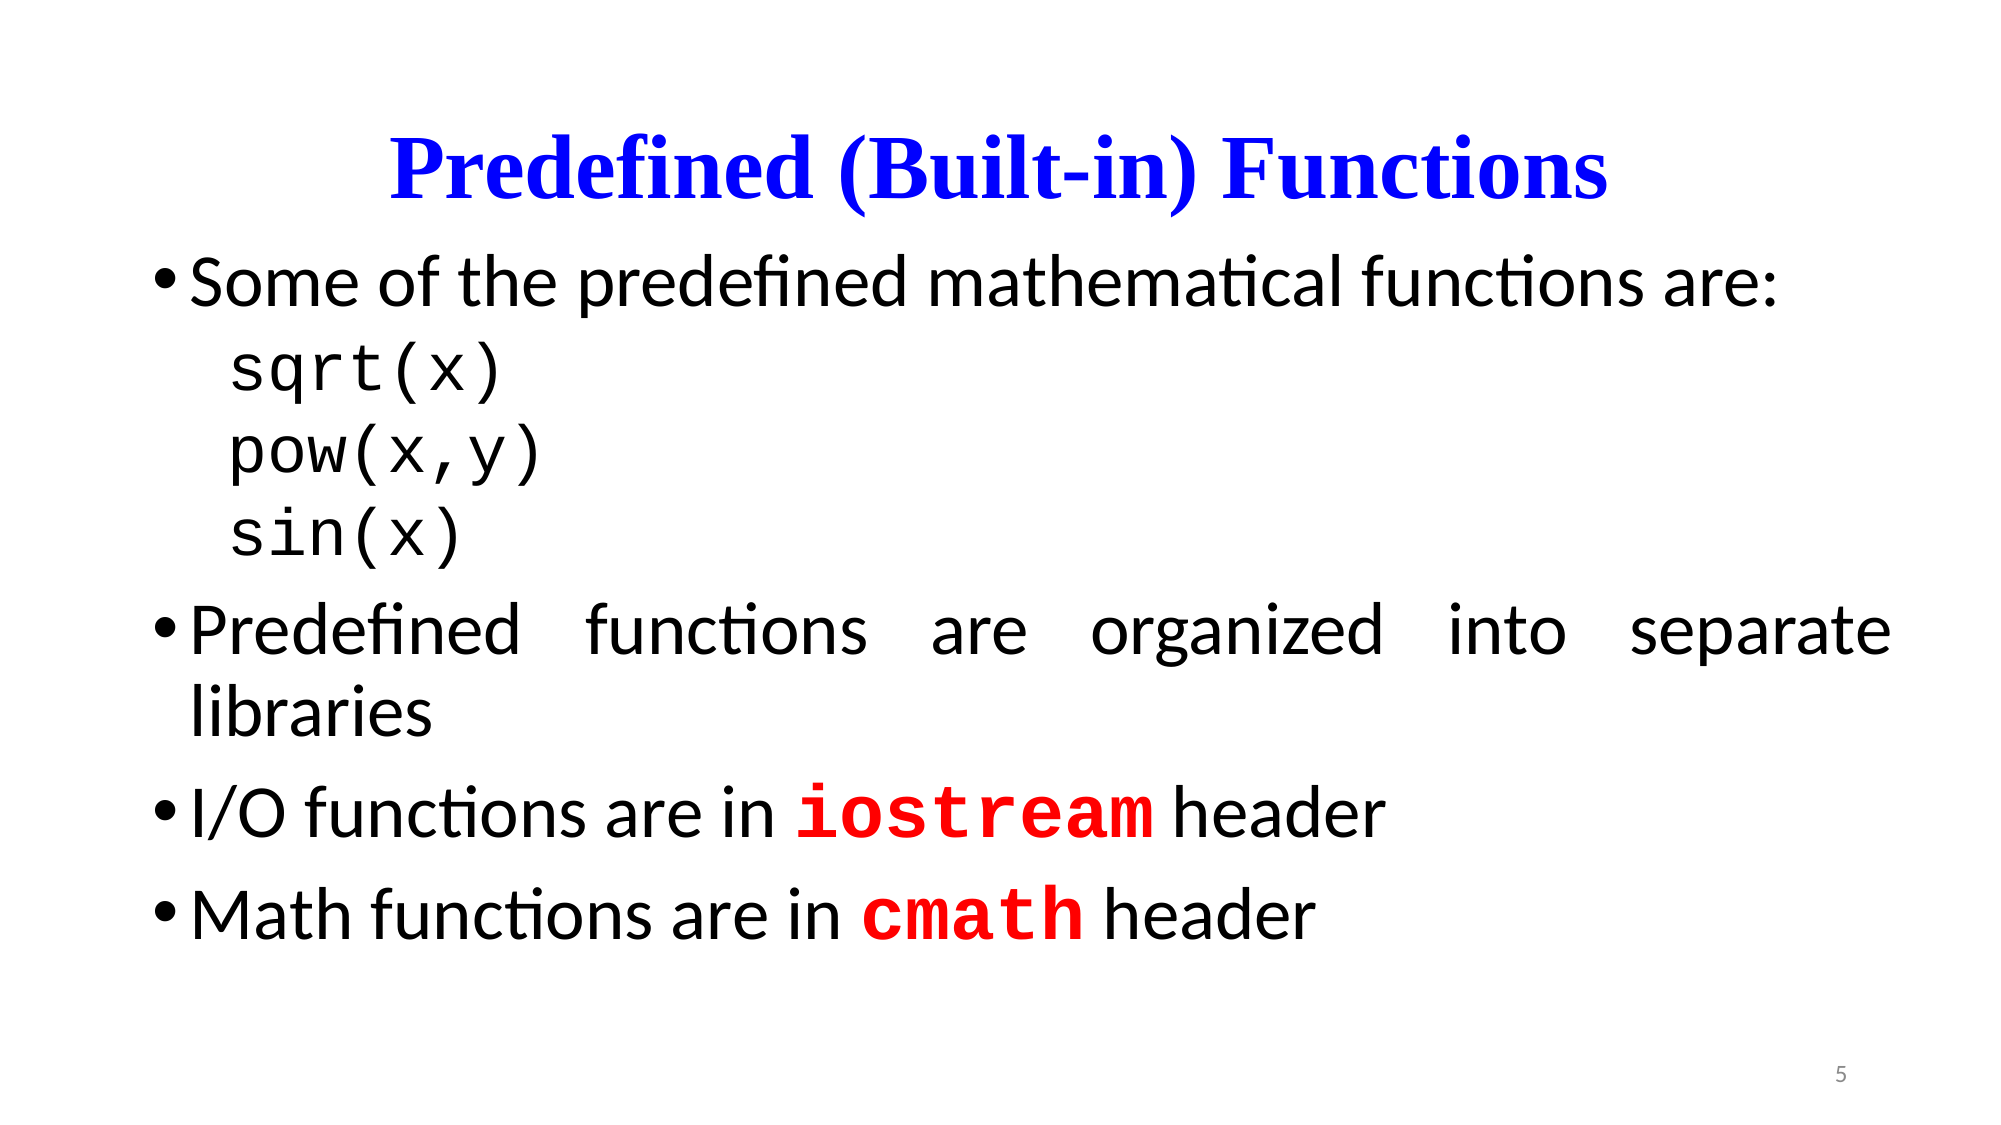

# Predefined (Built-in) Functions
Some of the predefined mathematical functions are:
sqrt(x)
pow(x,y)
sin(x)
Predefined functions are organized into separate libraries
I/O functions are in iostream header
Math functions are in cmath header
5